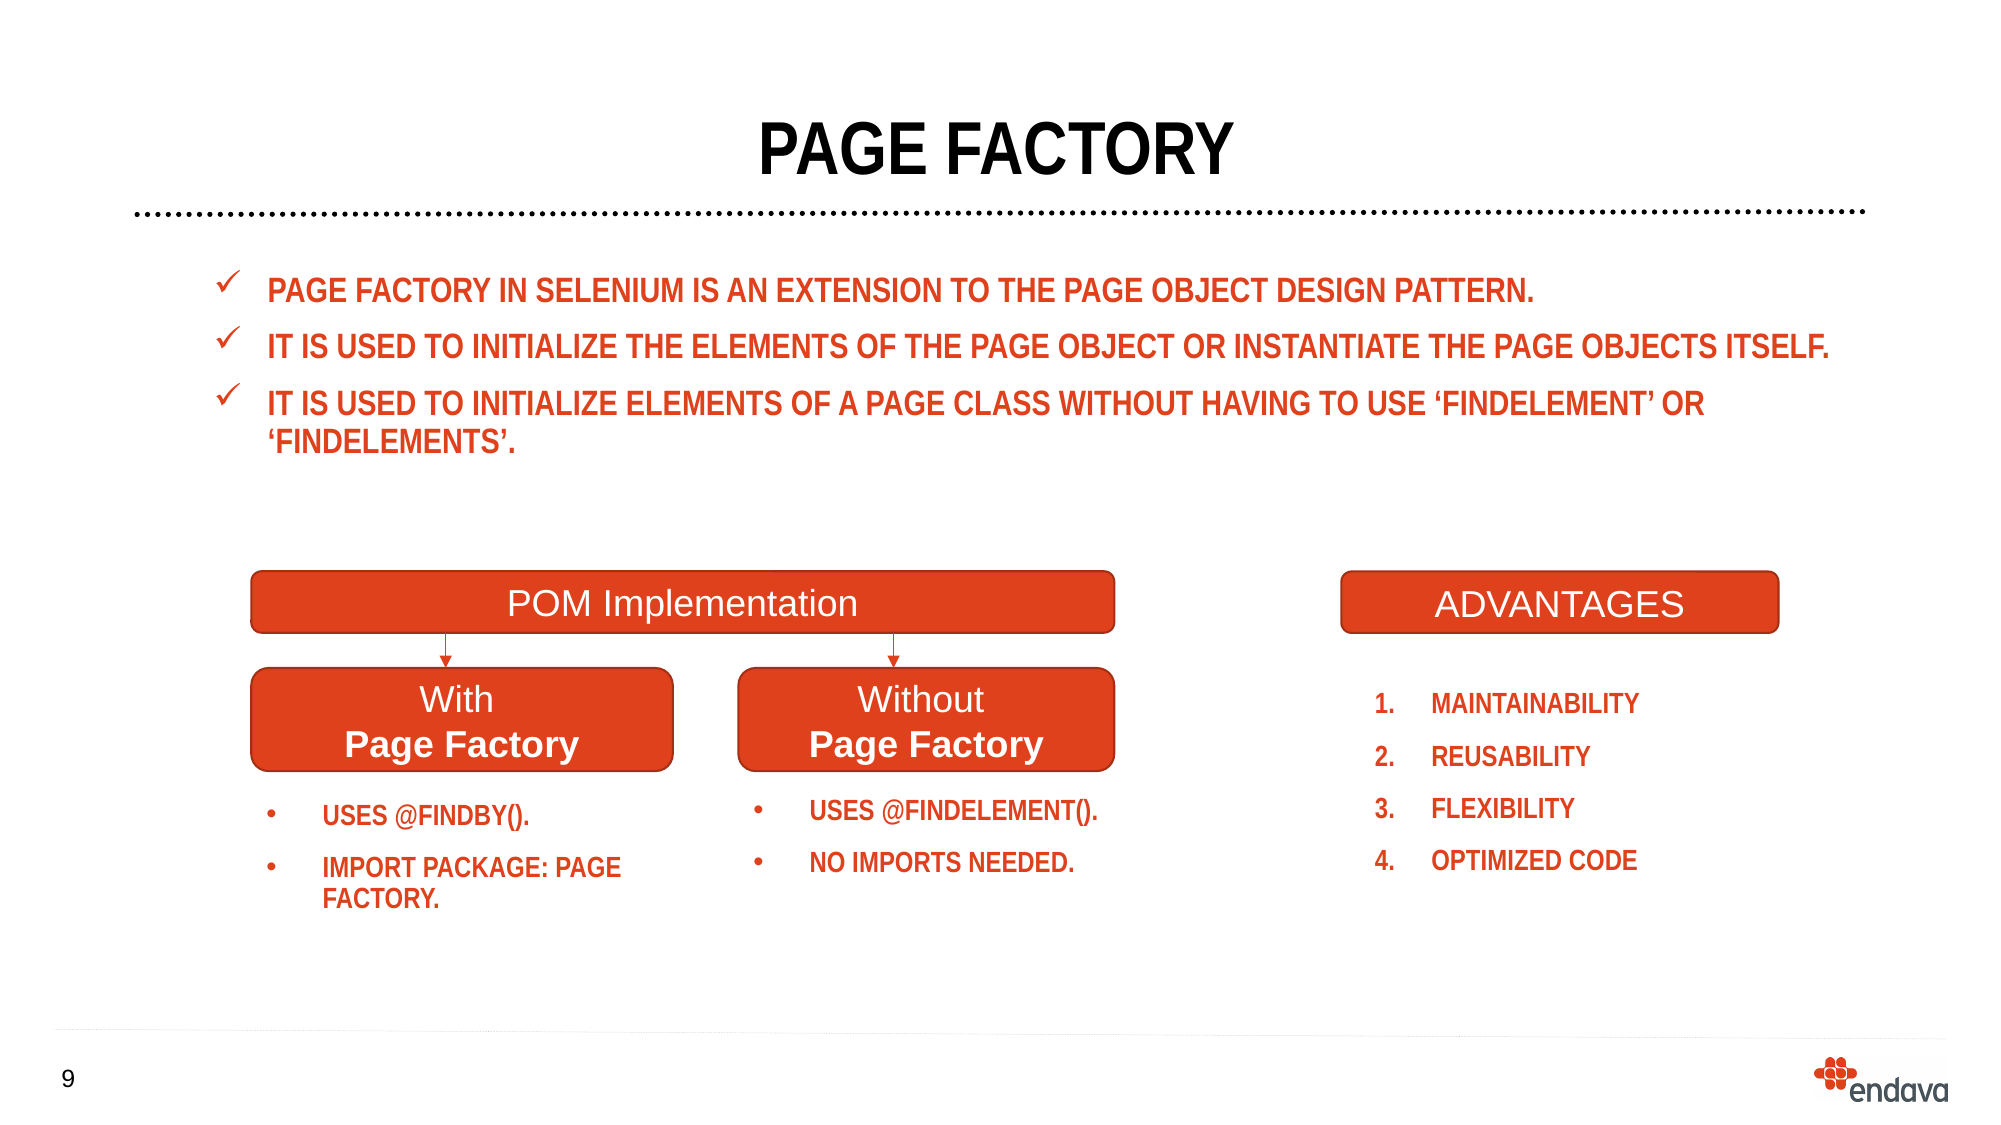

# Page Factory
Page Factory in Selenium is an extension to the Page Object design pattern.
It is used to initialize the elements of the Page Object or instantiate the Page Objects itself.
It is used to initialize elements of a Page class without having to use ‘FindElement’ or ‘FindElements’.

POM Implementation
ADVANTAGES
Maintainability
Reusability
Flexibility
Optimized Code
With
Page Factory
Without
Page Factory
Uses @FindElement().
No imports needed.

Uses @FindBy().
Import package: Page Factory.